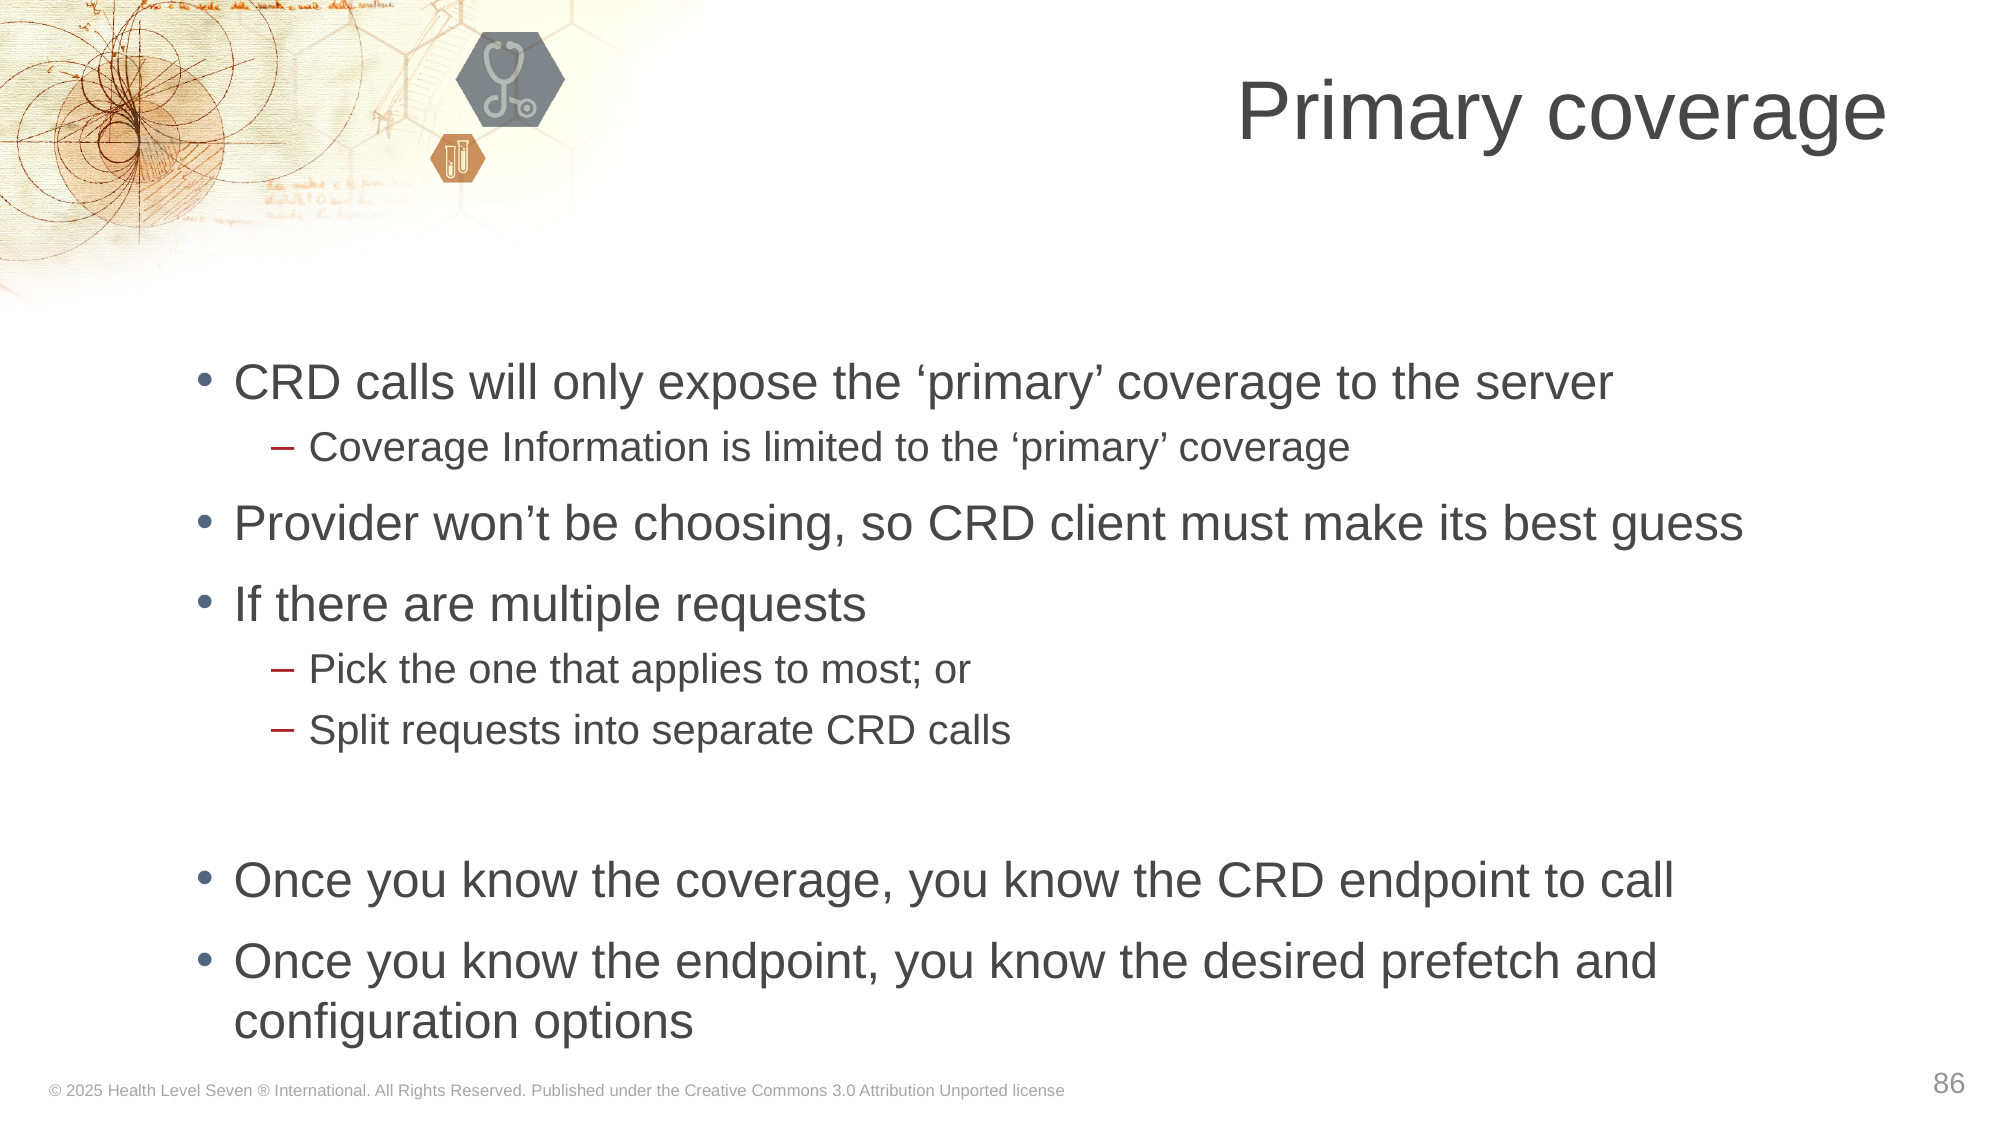

# Primary coverage
CRD calls will only expose the ‘primary’ coverage to the server
Coverage Information is limited to the ‘primary’ coverage
Provider won’t be choosing, so CRD client must make its best guess
If there are multiple requests
Pick the one that applies to most; or
Split requests into separate CRD calls

Once you know the coverage, you know the CRD endpoint to call
Once you know the endpoint, you know the desired prefetch and configuration options
86